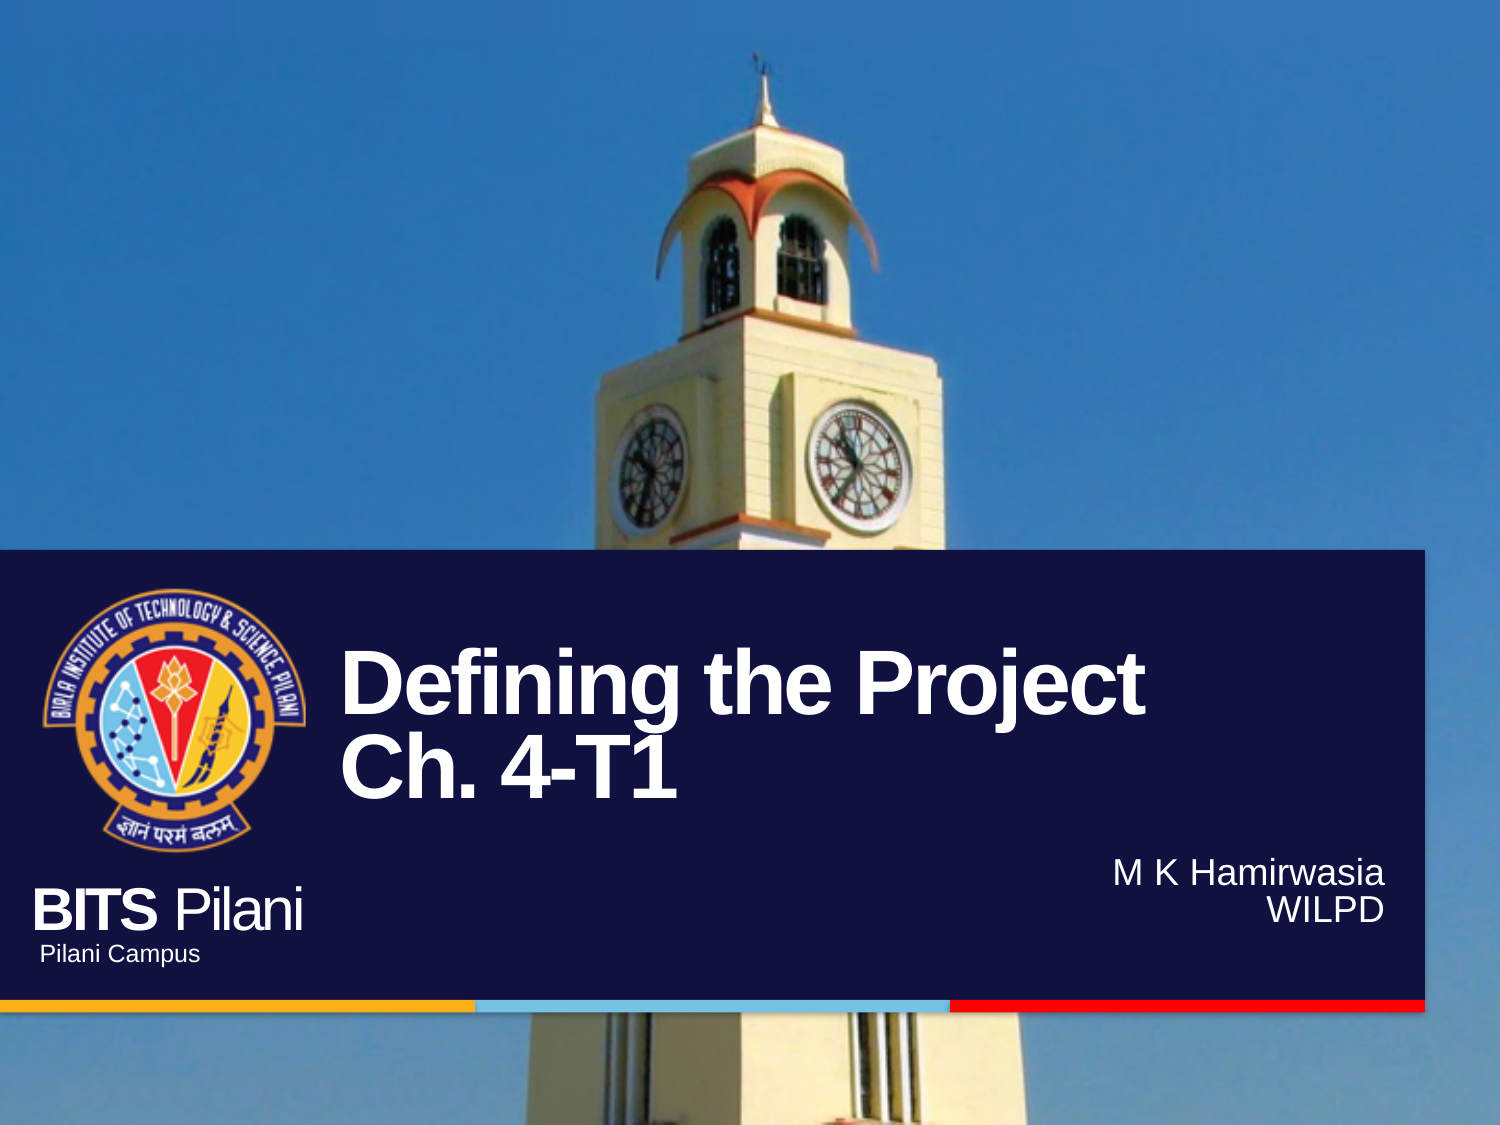

# Defining the Project Ch. 4-T1
 M K Hamirwasia
WILPD